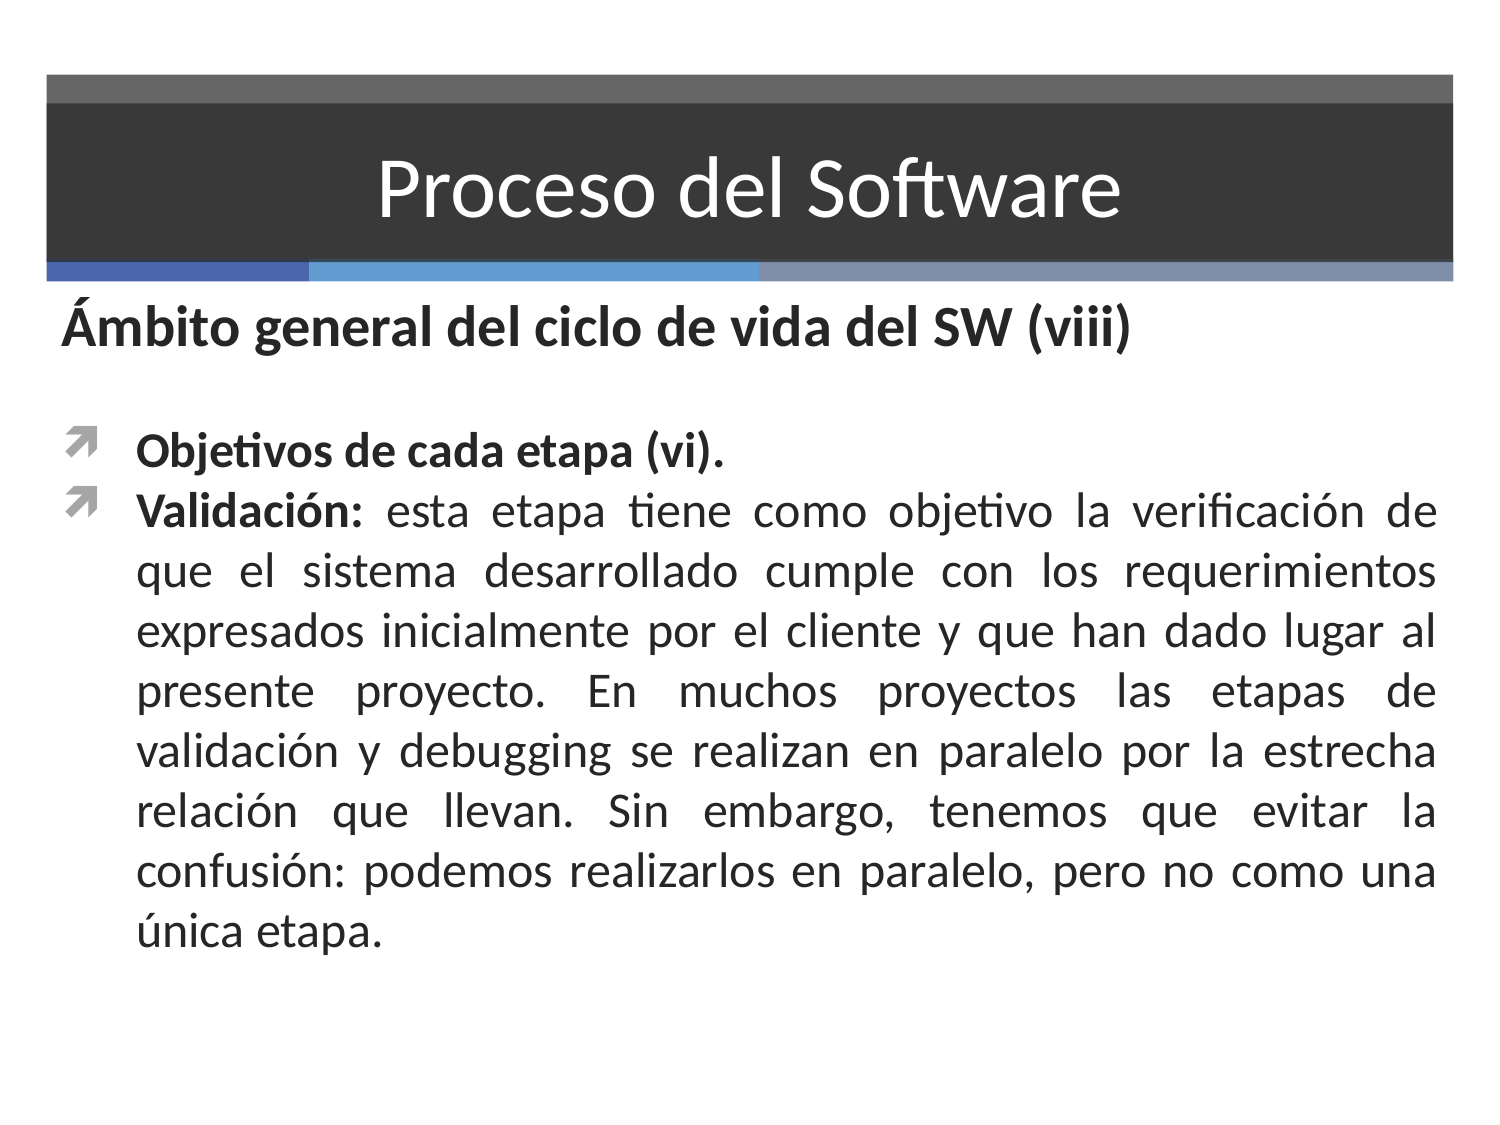

# Proceso del Software
Ámbito general del ciclo de vida del SW (viii)

Objetivos de cada etapa (vi).
Validación: esta etapa tiene como objetivo la verificación de que el sistema desarrollado cumple con los requerimientos expresados inicialmente por el cliente y que han dado lugar al presente proyecto. En muchos proyectos las etapas de validación y debugging se realizan en paralelo por la estrecha relación que llevan. Sin embargo, tenemos que evitar la confusión: podemos realizarlos en paralelo, pero no como una única etapa.